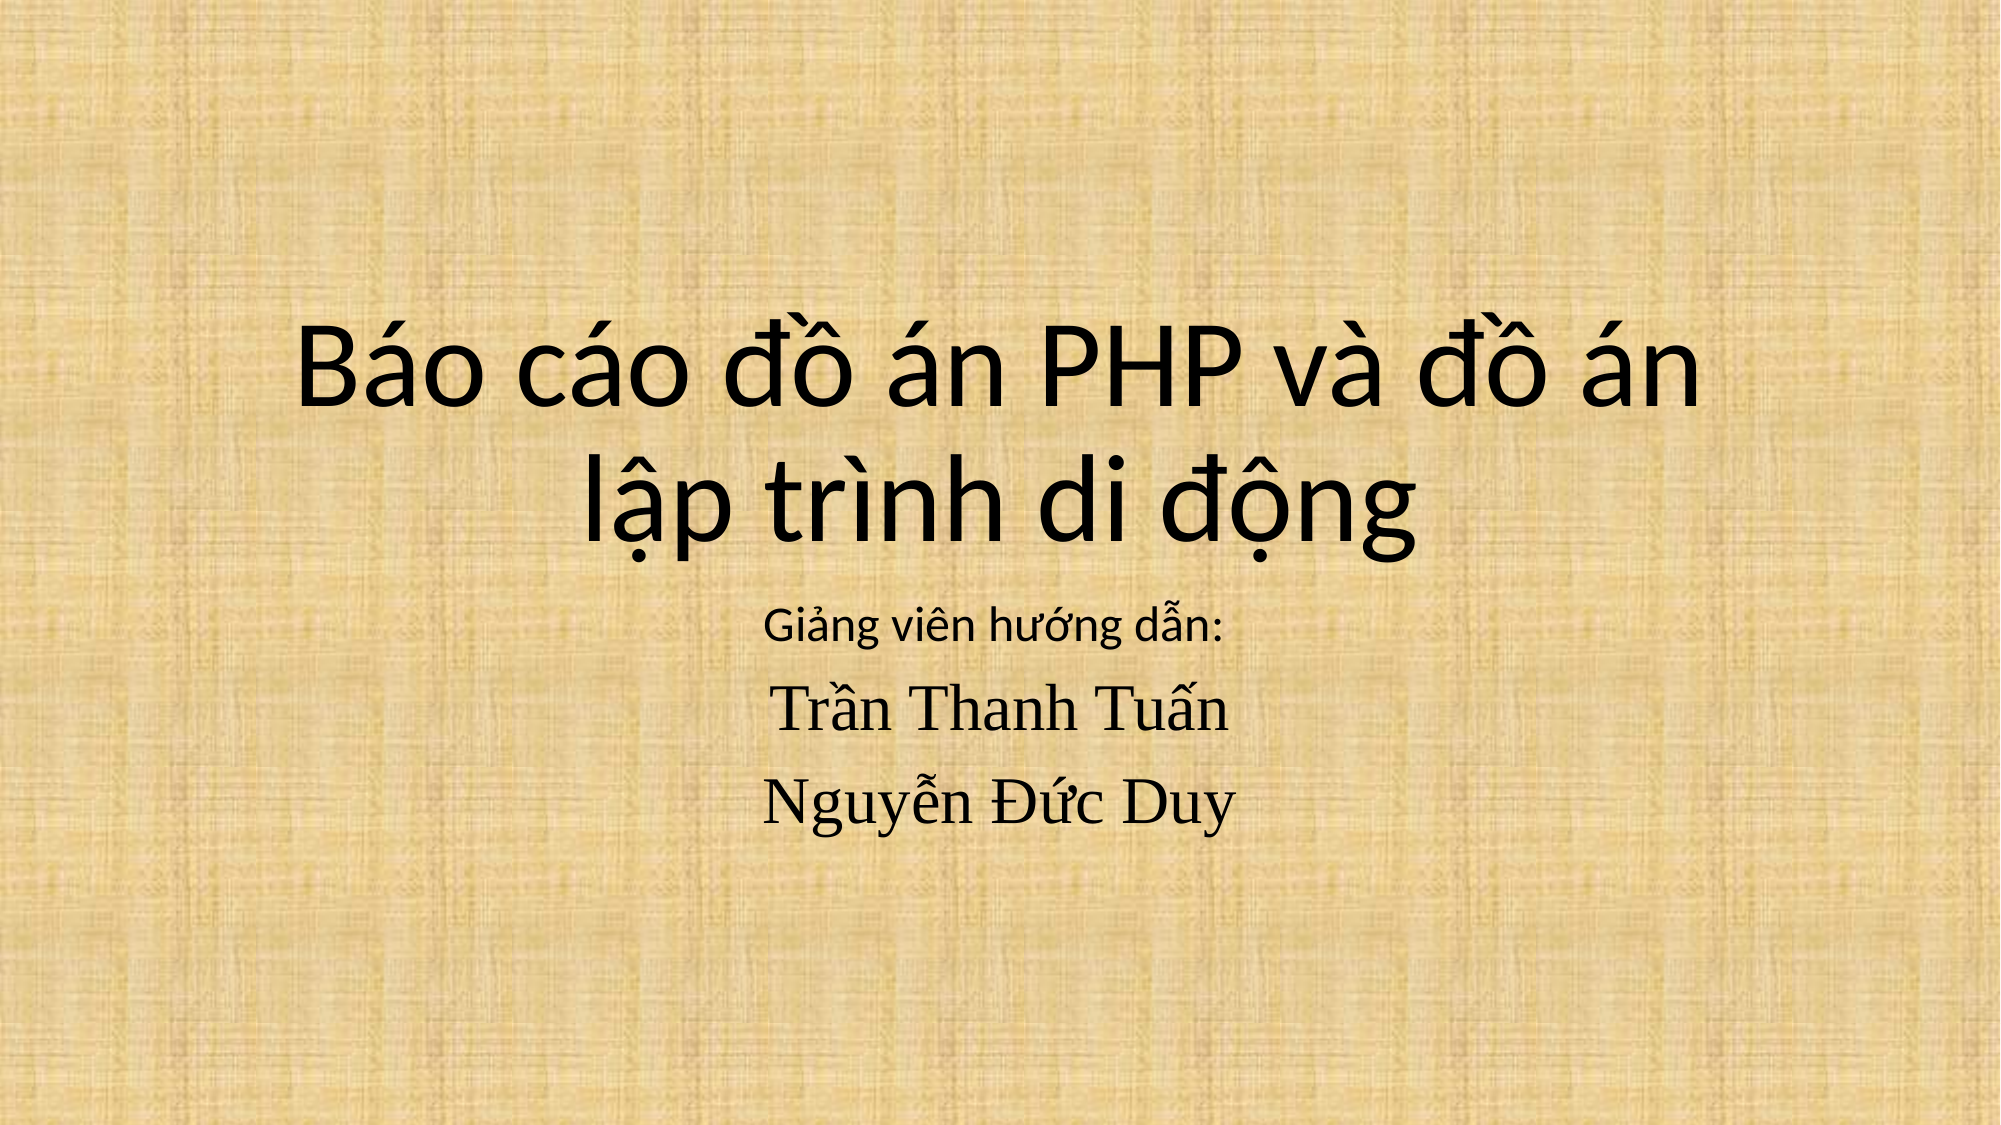

# Báo cáo đồ án PHP và đồ án lập trình di động
Giảng viên hướng dẫn:
Trần Thanh Tuấn
Nguyễn Đức Duy